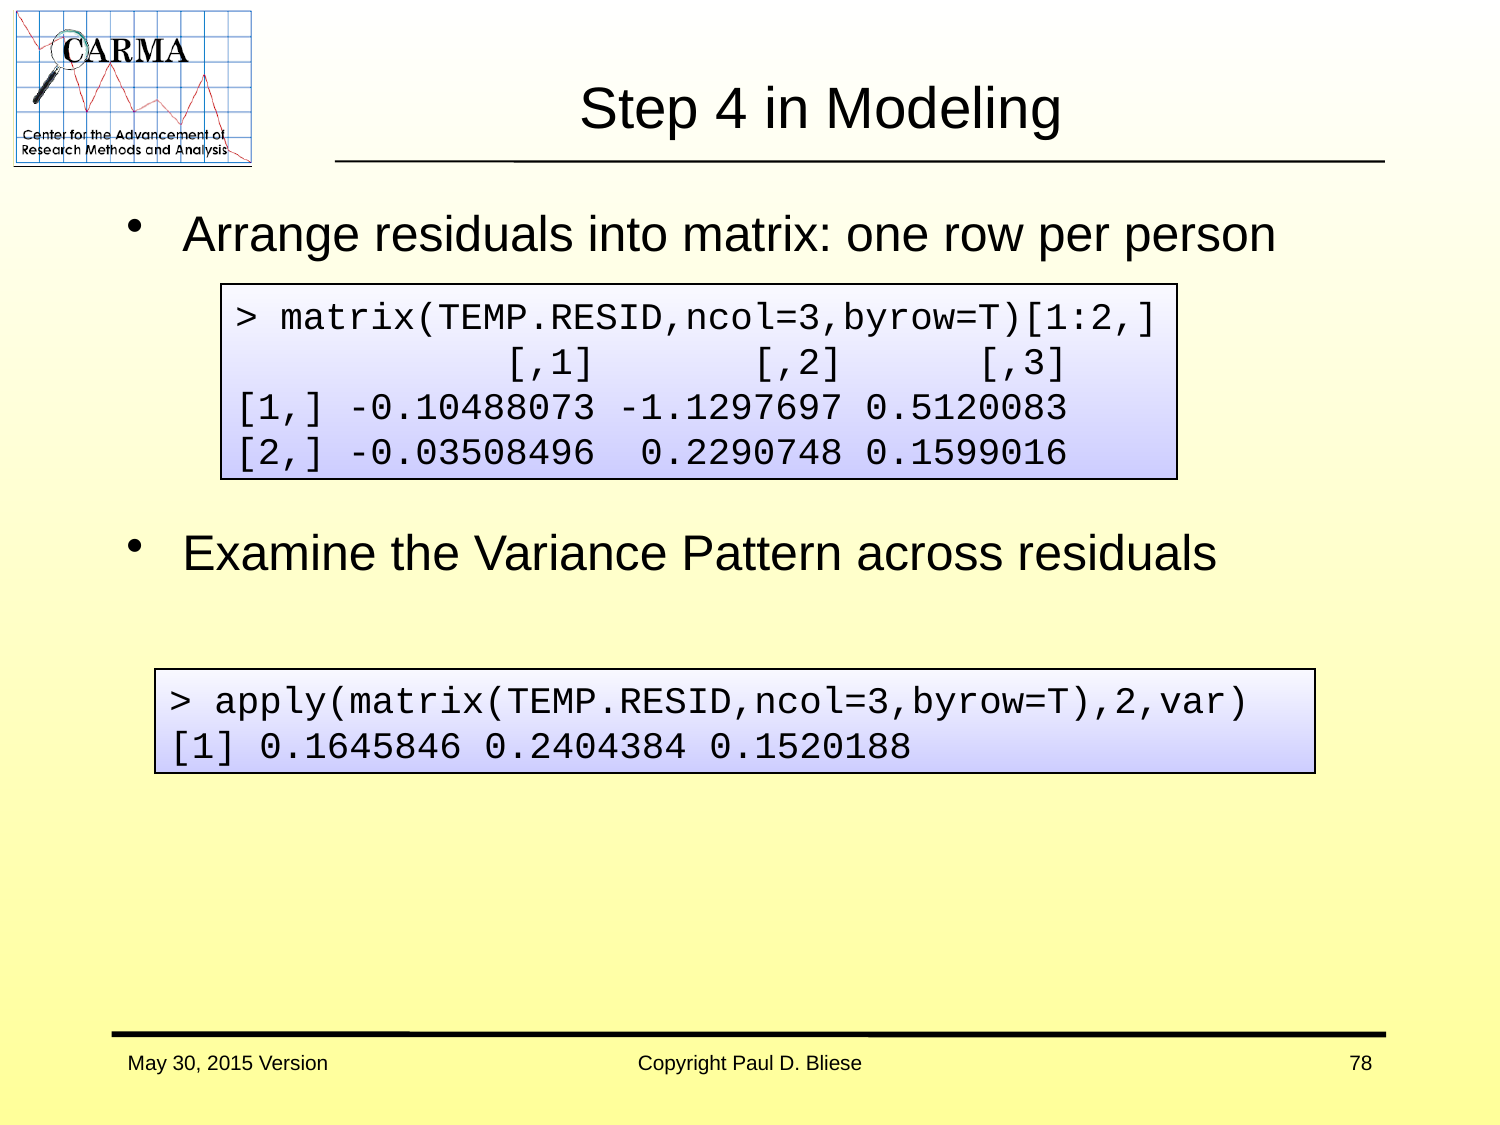

# Step 4 in Modeling
Arrange residuals into matrix: one row per person

Examine the Variance Pattern across residuals
> matrix(TEMP.RESID,ncol=3,byrow=T)[1:2,]
            [,1]       [,2]      [,3]
[1,] -0.10488073 -1.1297697 0.5120083
[2,] -0.03508496  0.2290748 0.1599016
> apply(matrix(TEMP.RESID,ncol=3,byrow=T),2,var)
[1] 0.1645846 0.2404384 0.1520188
May 30, 2015 Version
Copyright Paul D. Bliese
78